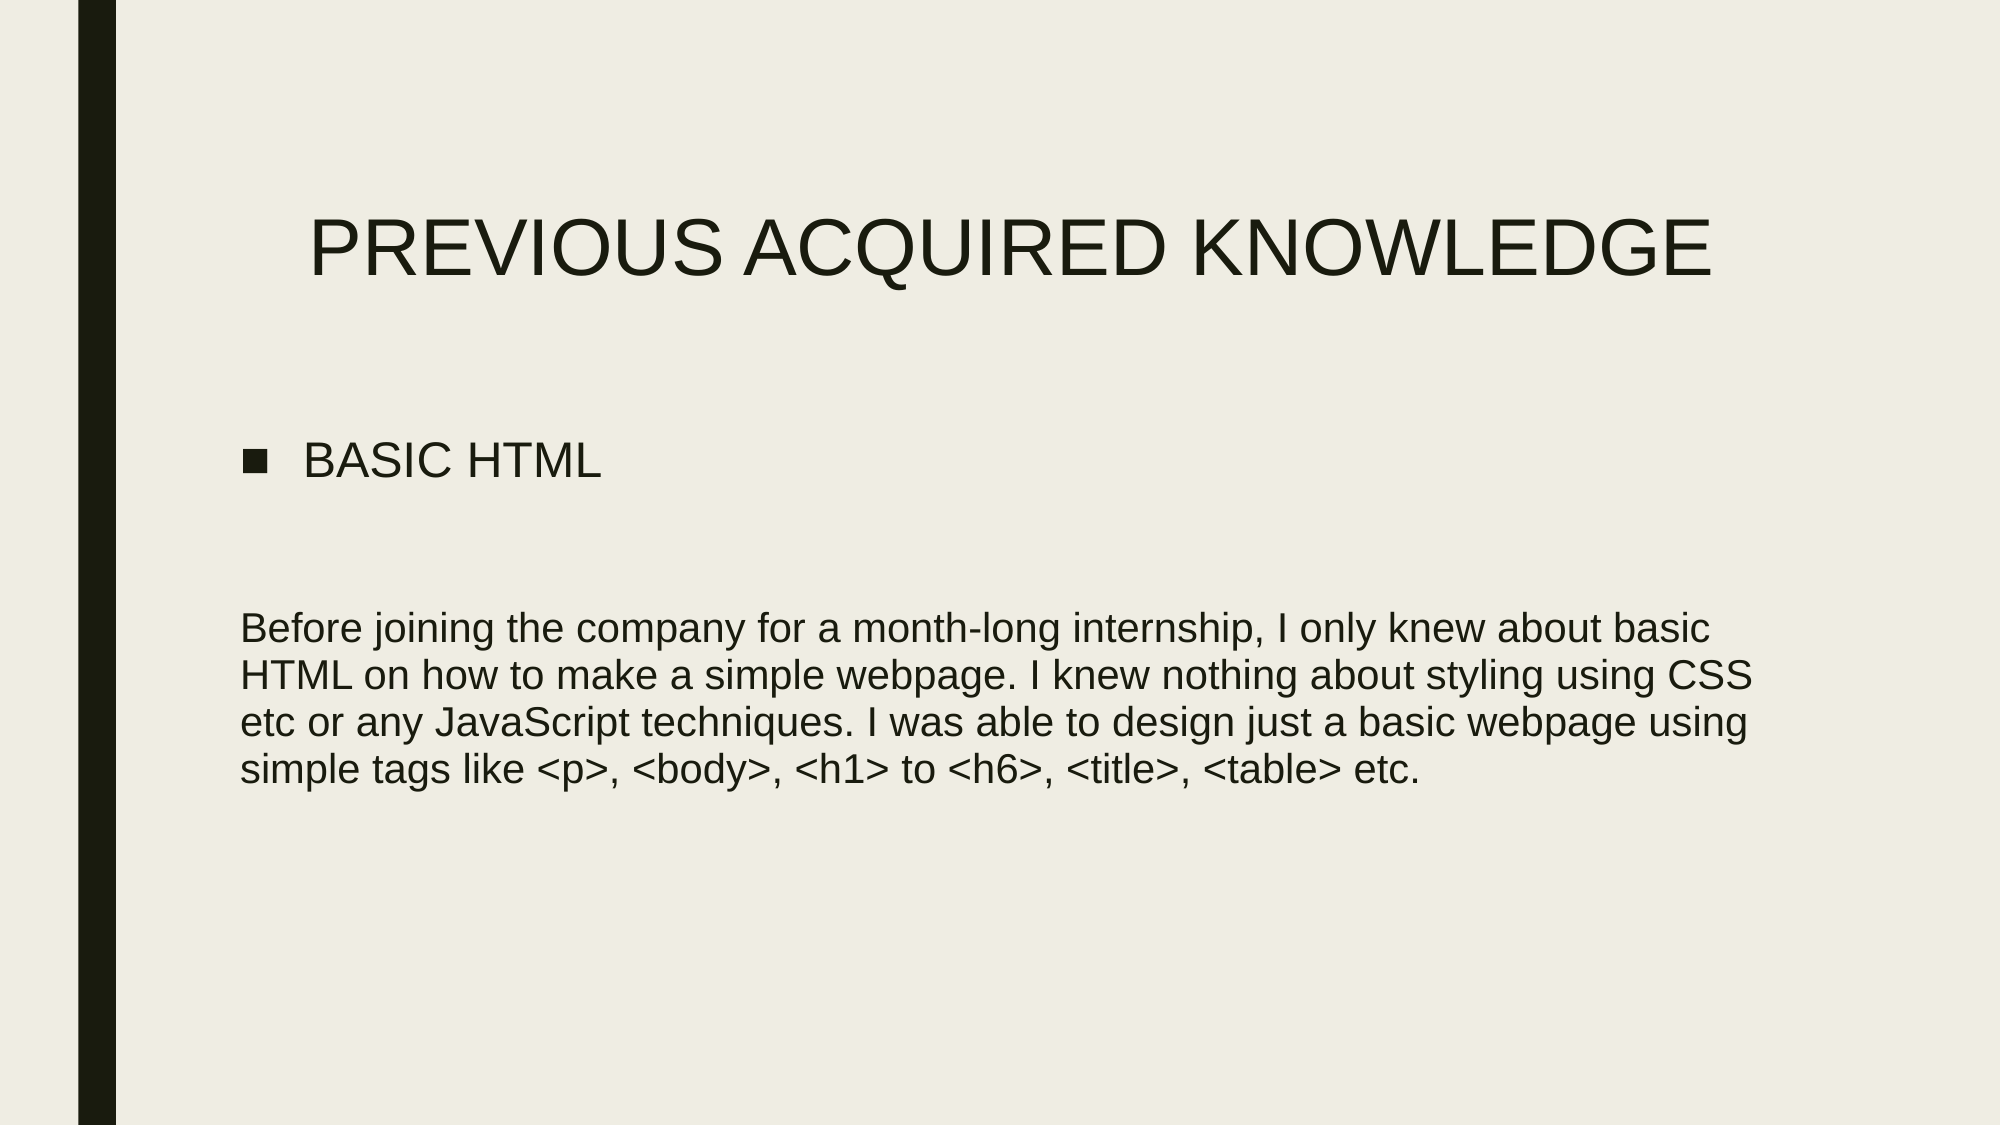

# PREVIOUS ACQUIRED KNOWLEDGE
BASIC HTML

Before joining the company for a month-long internship, I only knew about basic HTML on how to make a simple webpage. I knew nothing about styling using CSS etc or any JavaScript techniques. I was able to design just a basic webpage using simple tags like <p>, <body>, <h1> to <h6>, <title>, <table> etc.